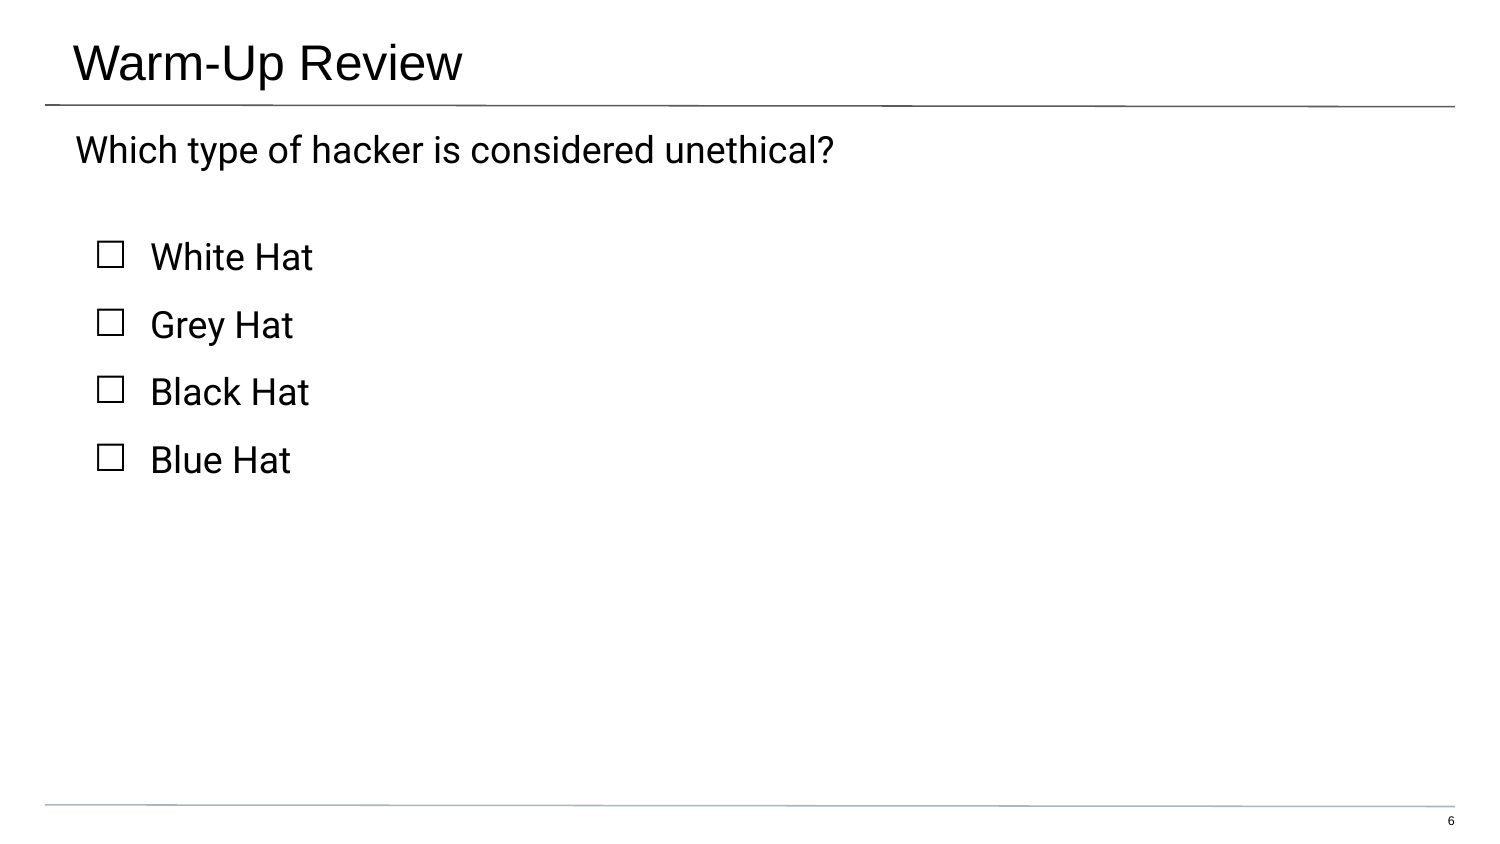

# Warm-Up Review
Which type of hacker is considered unethical?
White Hat
Grey Hat
Black Hat
Blue Hat

6